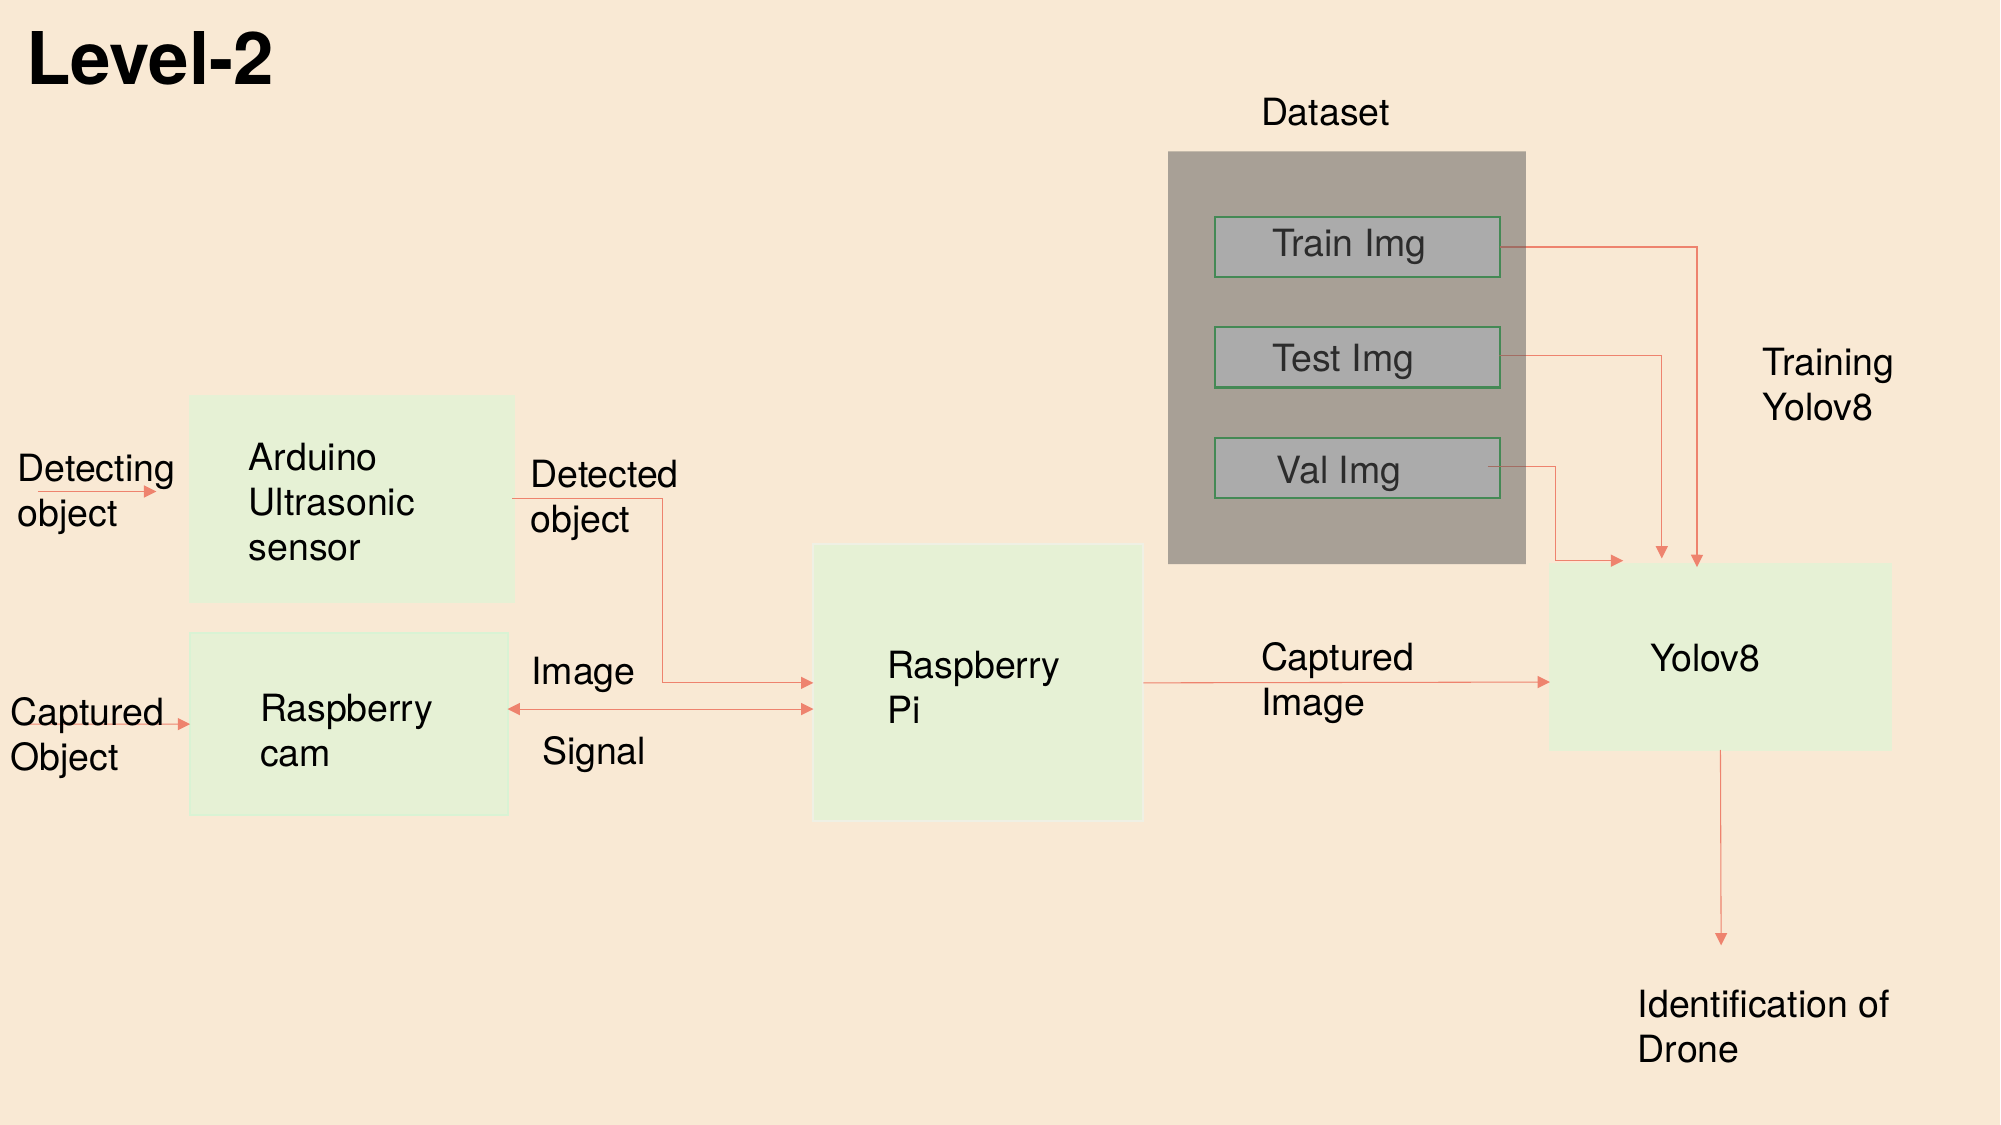

# Level-2
Dataset

Train Img

Test Img

Training Yolov8

Arduino
Ultrasonic sensor

Detecting object

Val Img

Detected object

Captured
Image
Yolov8
Raspberry Pi

Image
Raspberry cam

Captured Object
Signal
Identification of Drone